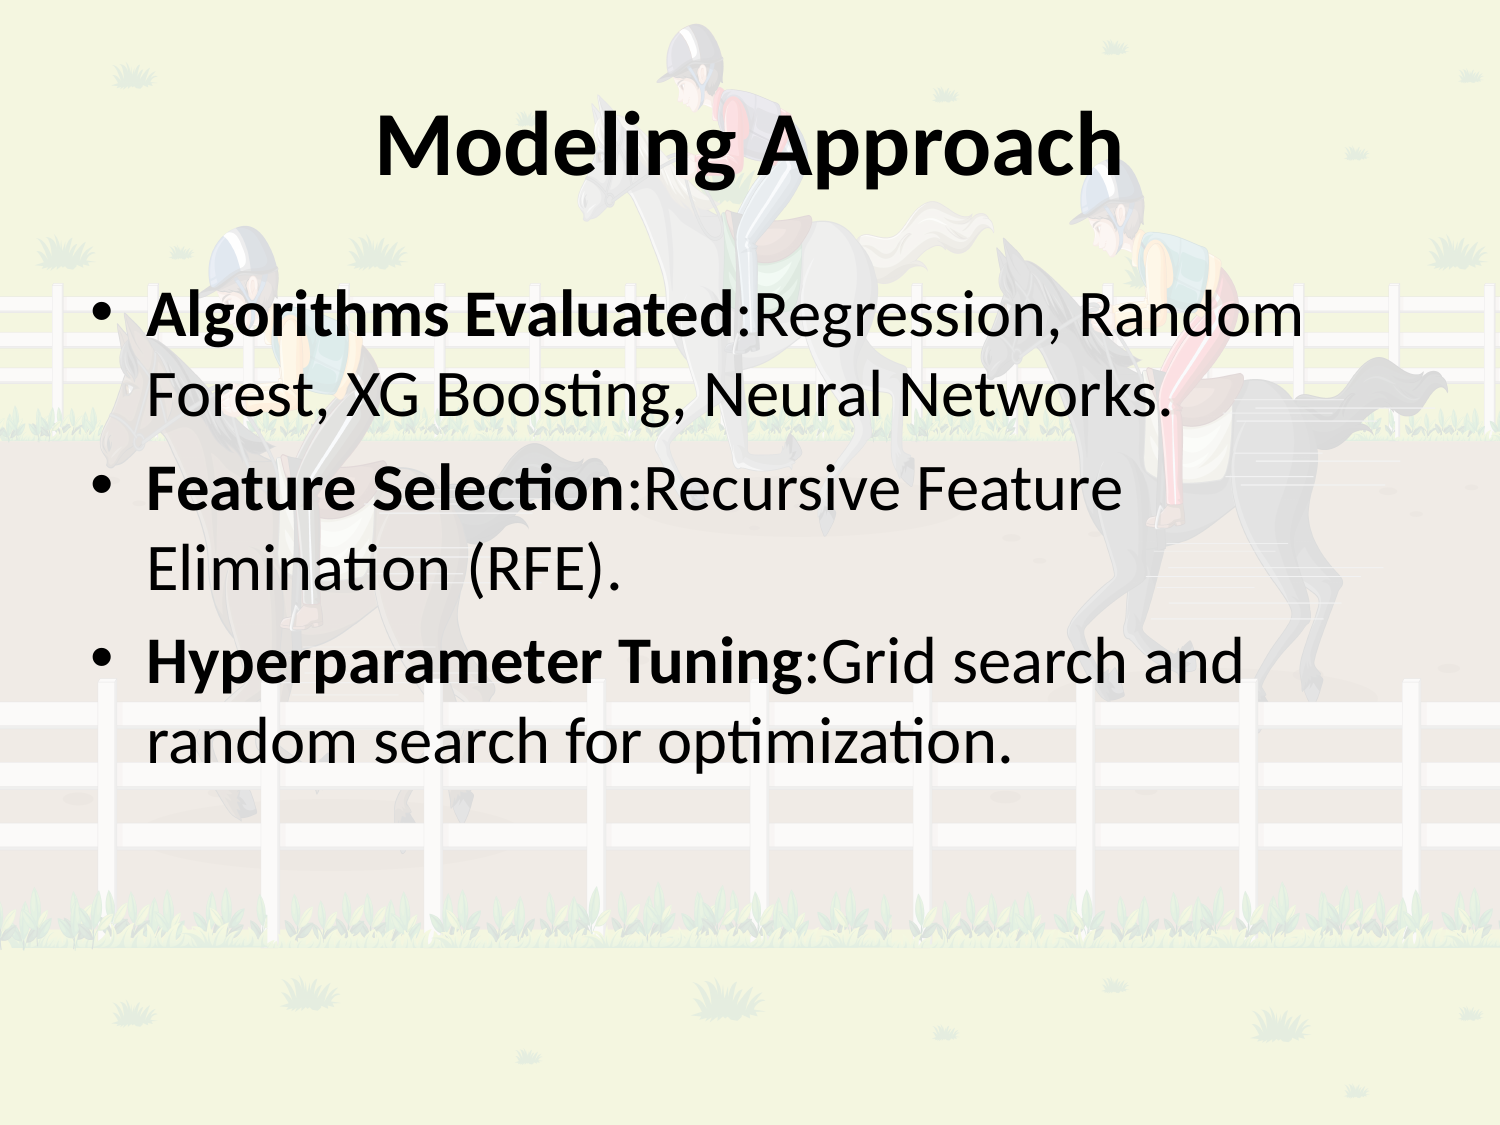

# Modeling Approach
Algorithms Evaluated:Regression, Random Forest, XG Boosting, Neural Networks.
Feature Selection:Recursive Feature Elimination (RFE).
Hyperparameter Tuning:Grid search and random search for optimization.